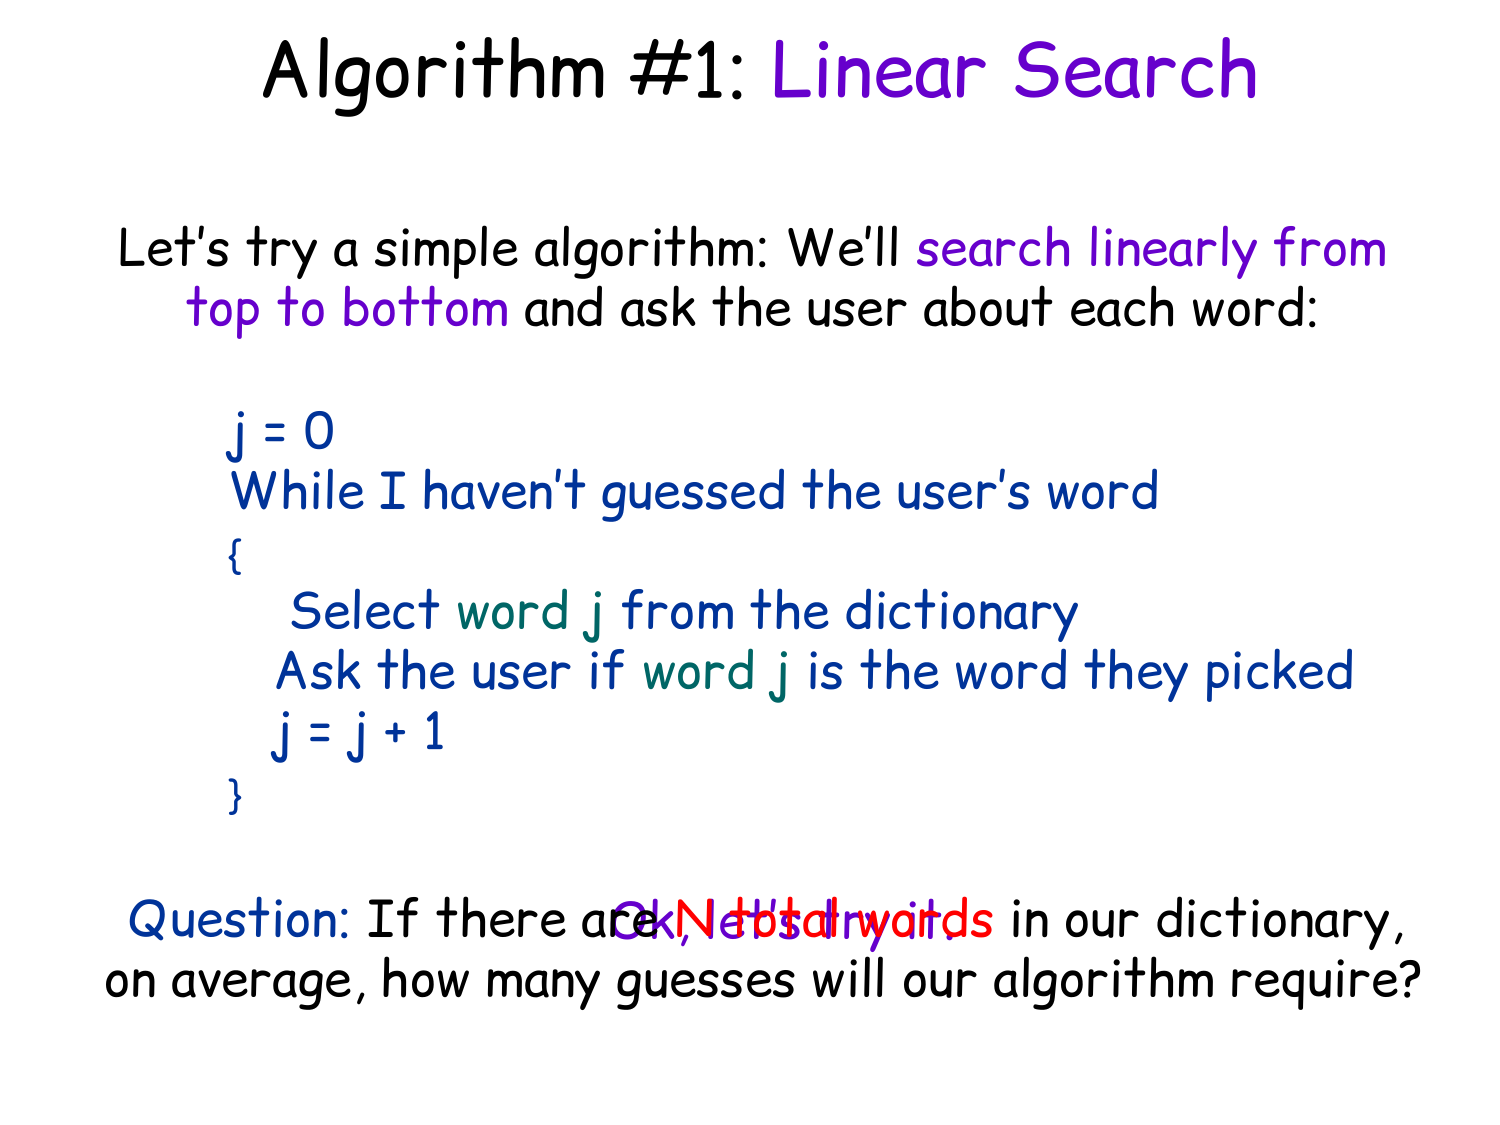

# Algorithm #1: Linear Search
Let’s try a simple algorithm: We’ll search linearly from top to bottom and ask the user about each word:

    j = 0
    While I haven’t guessed the user’s word
    {
        Select word j from the dictionary
       Ask the user if word j is the word they picked
       j = j + 1
    }
Question: If there are N total words in our dictionary, on average, how many guesses will our algorithm require?
Ok, let’s try it.